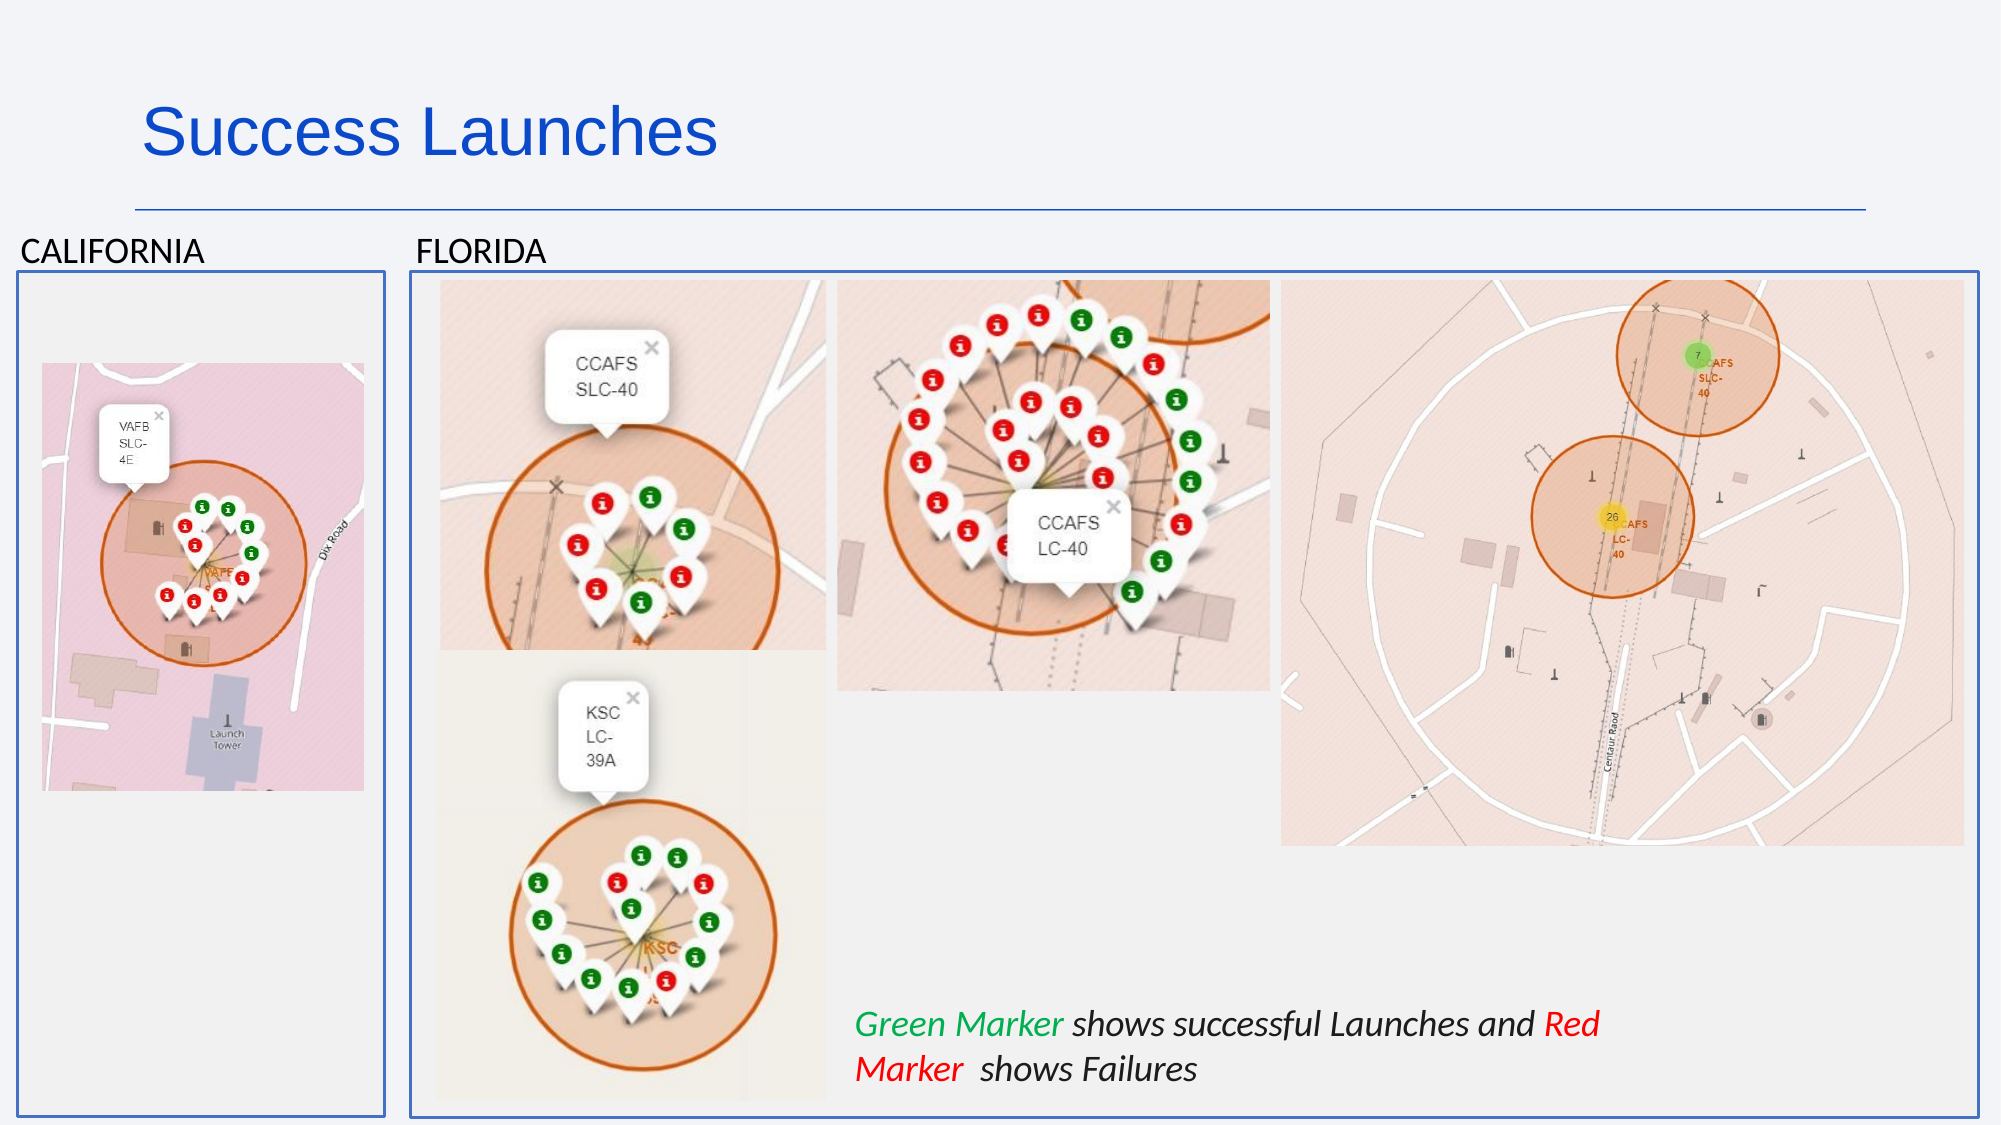

Success Launches
CALIFORNIA
FLORIDA

Green Marker shows successful Launches and Red Marker  shows Failures
37